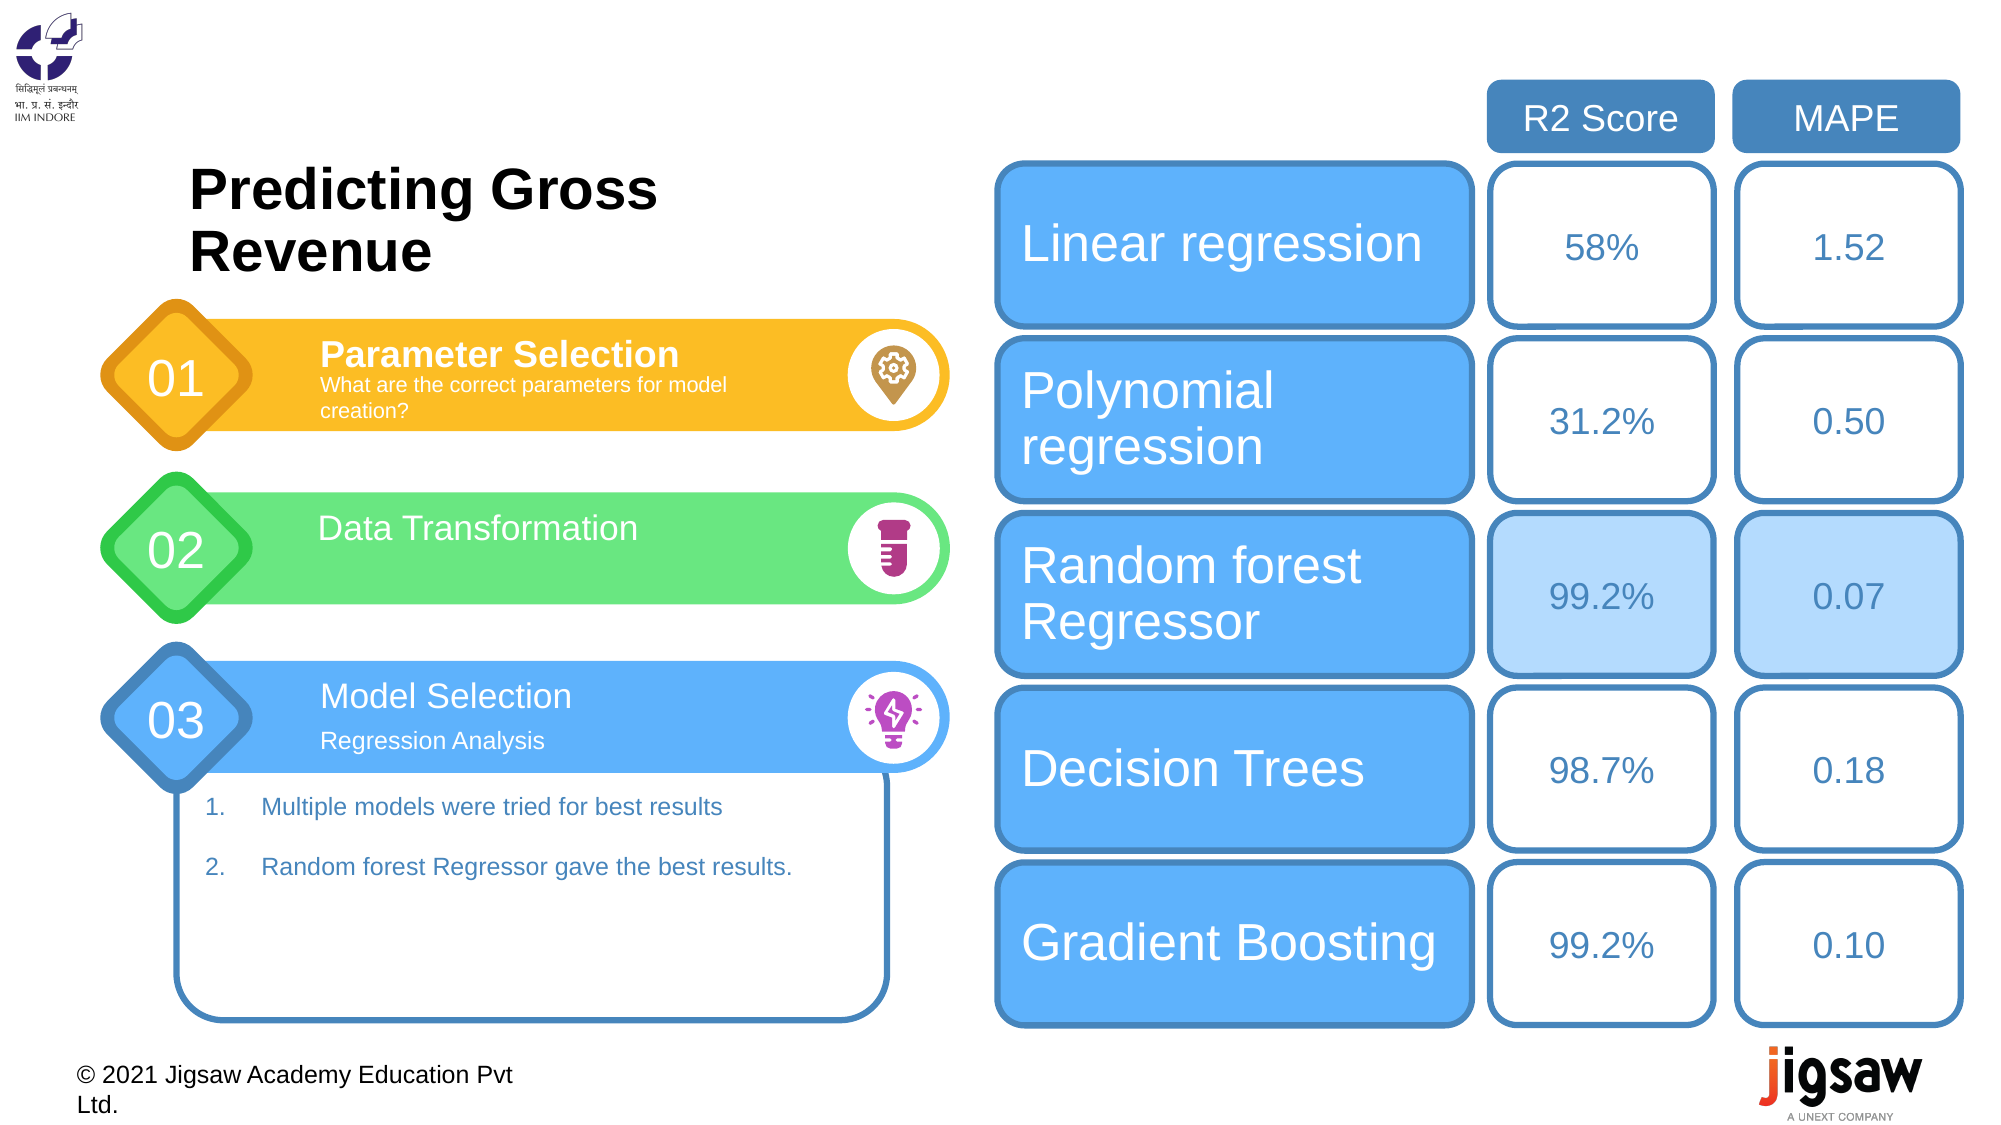

# Predicting Gross Revenue
R2 Score
MAPE

Linear regression

Polynomial regression

Random forest Regressor

Decision Trees

Gradient Boosting
58%
1.52
31.2%
0.50
99.2%
0.07
98.7%
0.18
99.2%
0.10

01
Parameter Selection
What are the correct parameters for model creation?

02

Data Transformation

03

Model Selection
Regression Analysis

Multiple models were tried for best results

Random forest Regressor gave the best results.